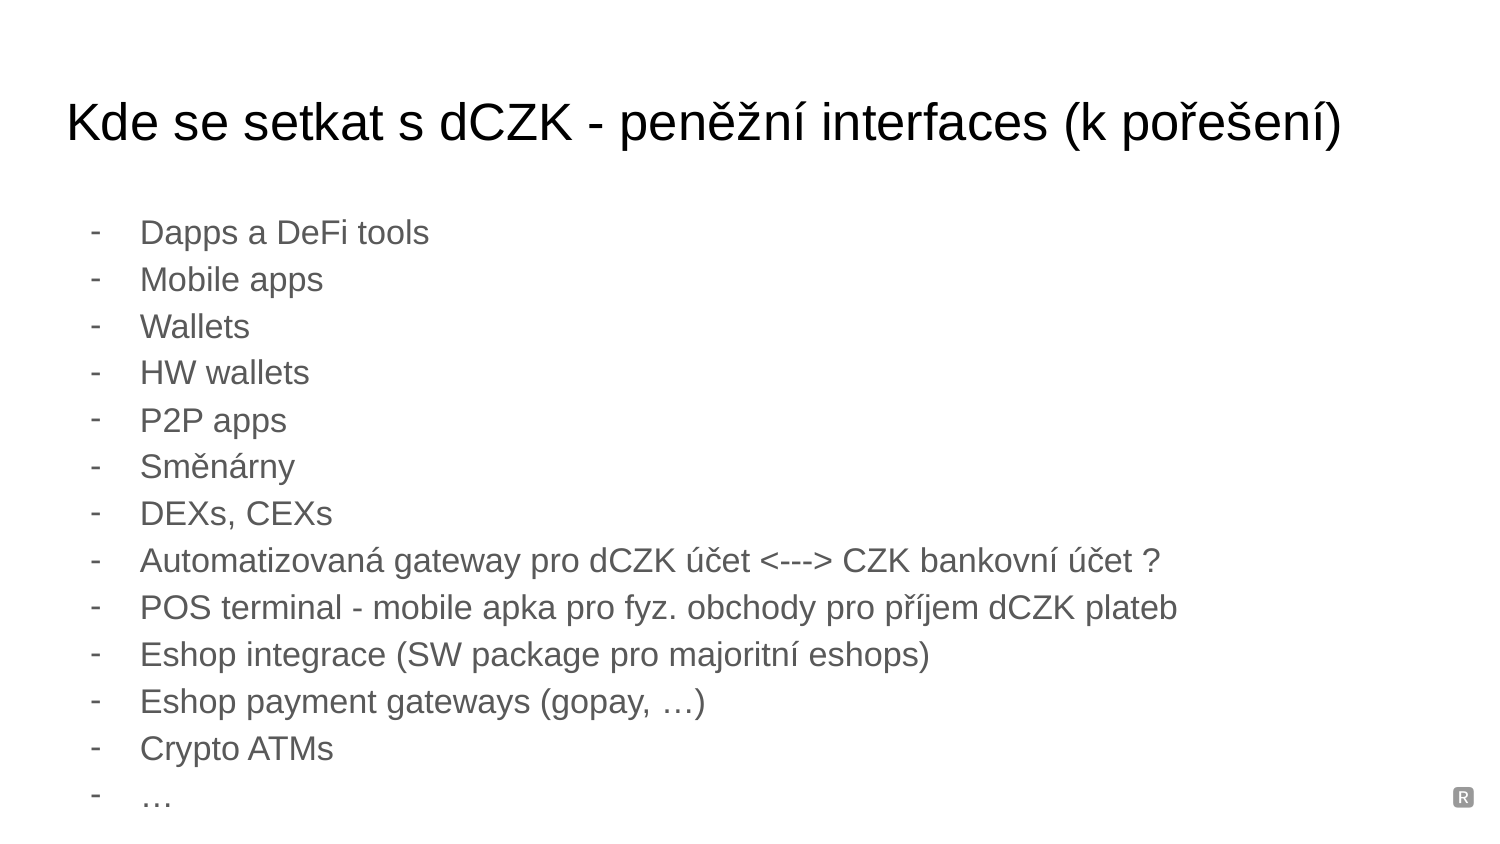

# Kde se setkat s dCZK - peněžní interfaces (k pořešení)
Dapps a DeFi tools
Mobile apps
Wallets
HW wallets
P2P apps
Směnárny
DEXs, CEXs
Automatizovaná gateway pro dCZK účet <---> CZK bankovní účet ?
POS terminal - mobile apka pro fyz. obchody pro příjem dCZK plateb
Eshop integrace (SW package pro majoritní eshops)
Eshop payment gateways (gopay, …)
Crypto ATMs
…